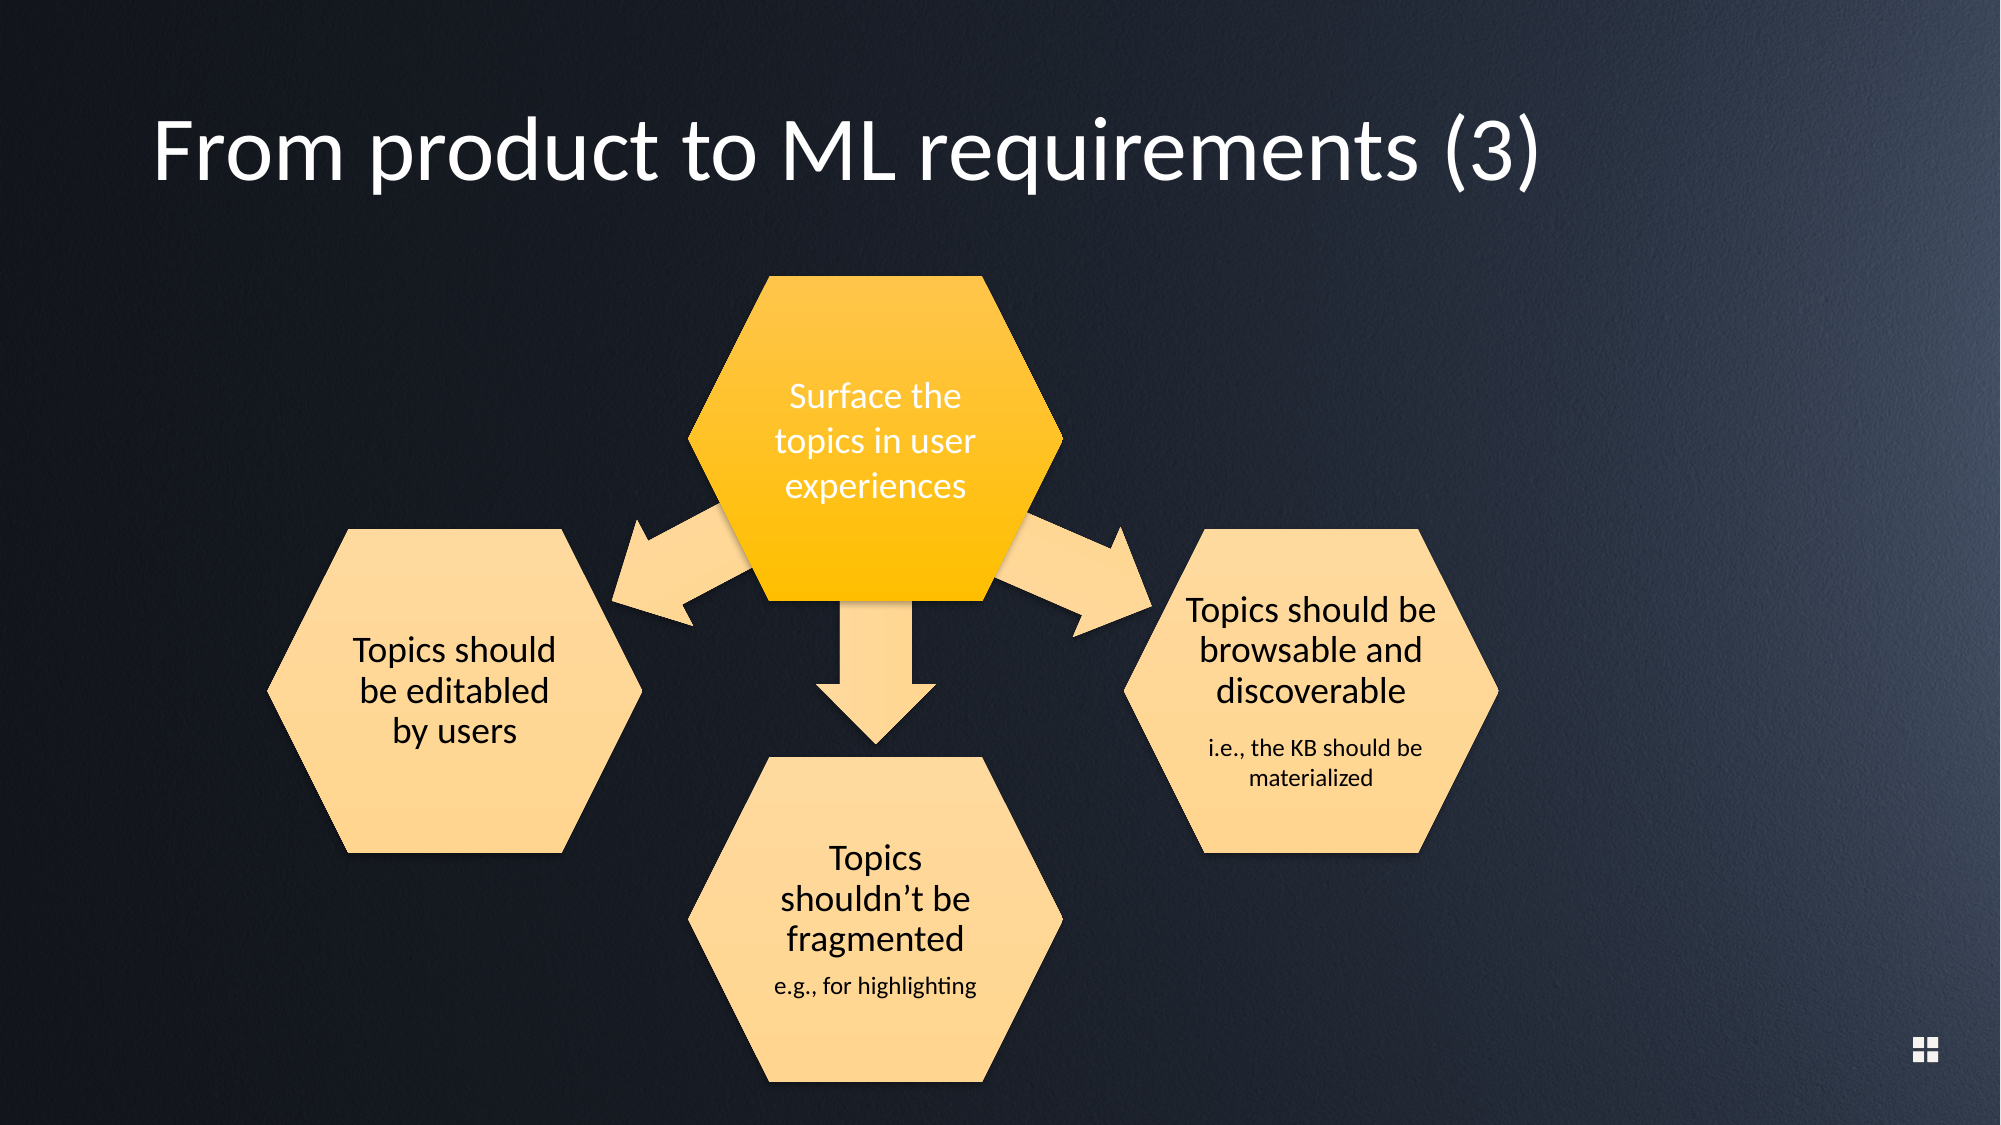

# From product to ML requirements (3)
Surface the topics in user experiences

Topics should be editabled by users
Topics should be browsable and discoverable
 i.e., the KB should be materialized

Topics shouldn’t be fragmented
e.g., for highlighting